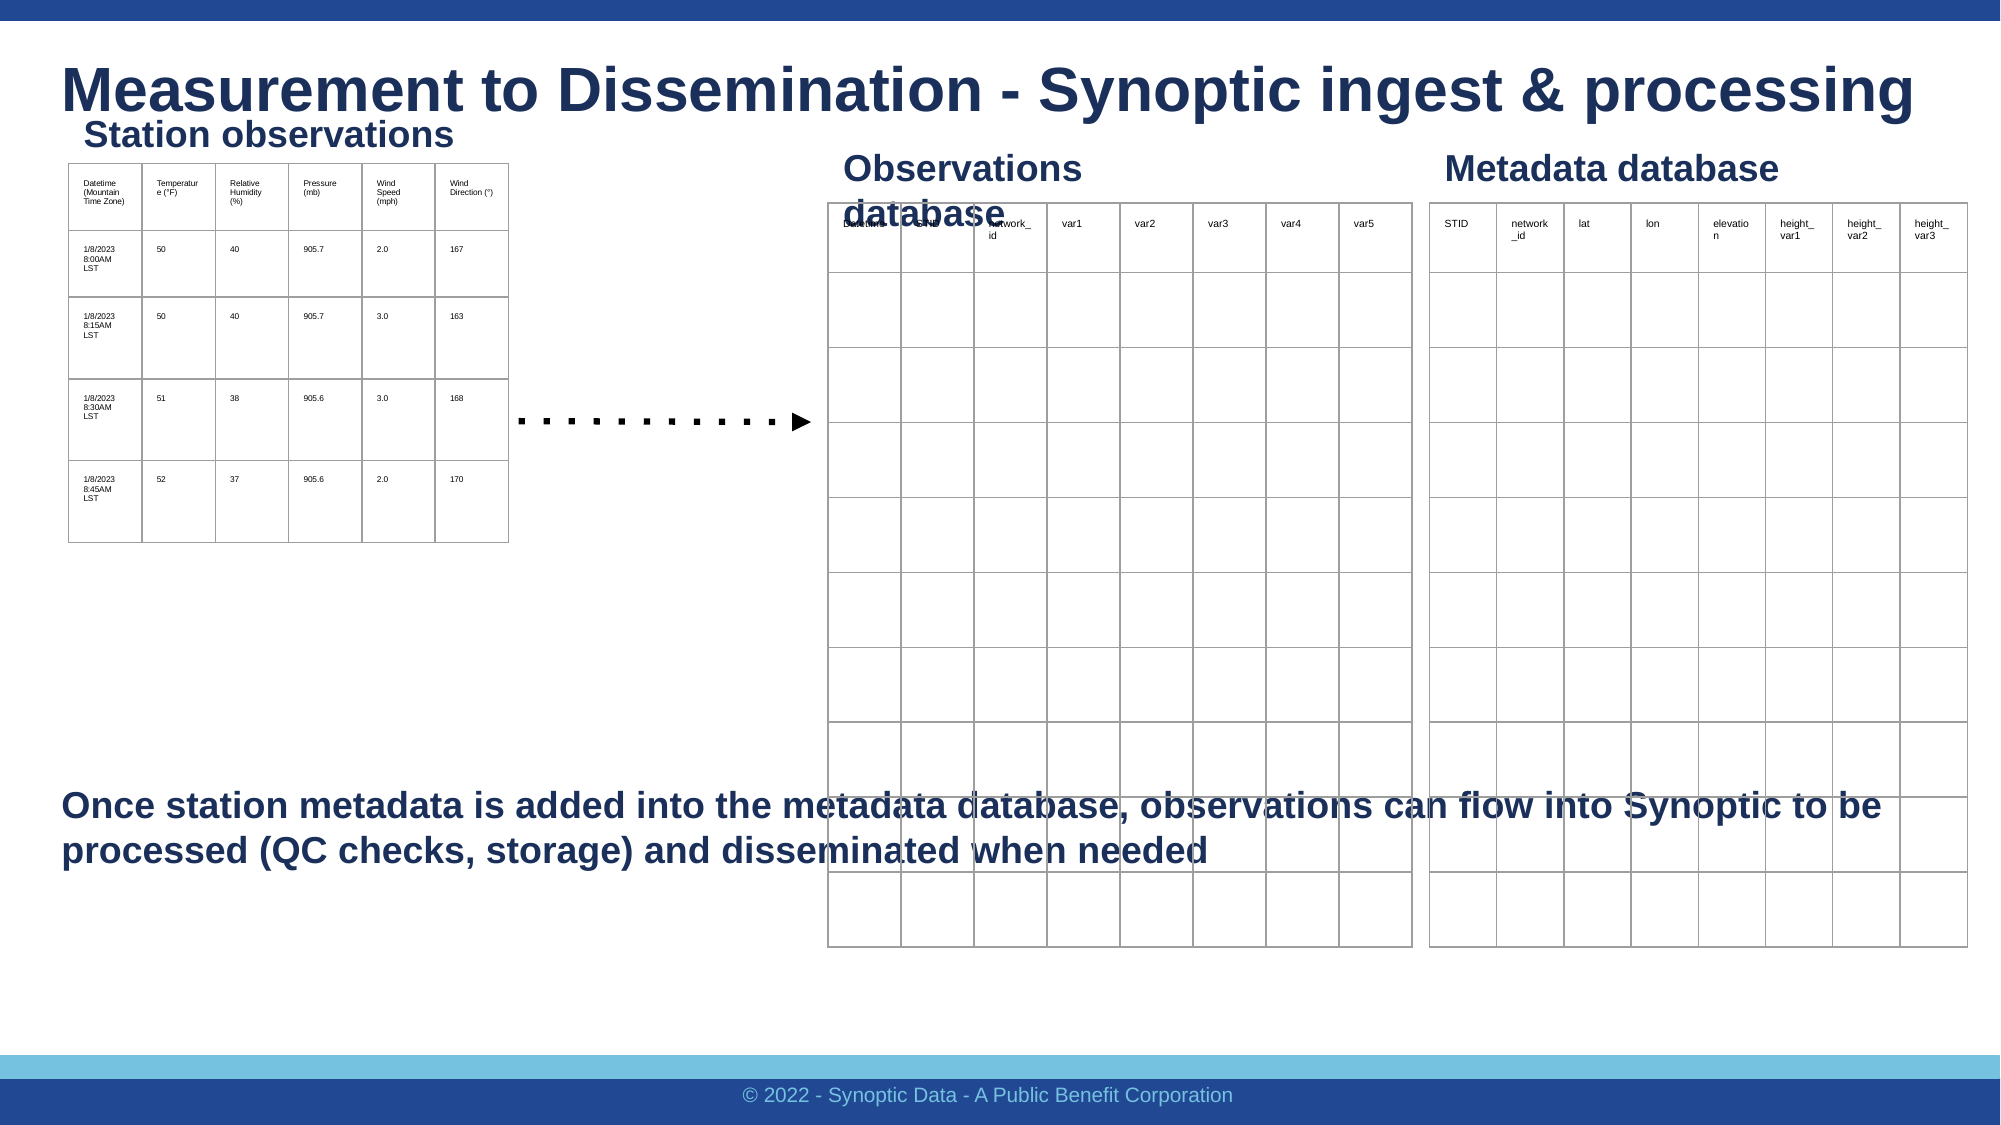

Measurement to Dissemination - Synoptic ingest & processing
Station observations
Observations database
Metadata database
| Datetime (Mountain Time Zone) | Temperature (°F) | Relative Humidity (%) | Pressure (mb) | Wind Speed (mph) | Wind Direction (°) |
| --- | --- | --- | --- | --- | --- |
| 1/8/2023 8:00AM LST | 50 | 40 | 905.7 | 2.0 | 167 |
| 1/8/2023 8:15AM LST | 50 | 40 | 905.7 | 3.0 | 163 |
| 1/8/2023 8:30AM LST | 51 | 38 | 905.6 | 3.0 | 168 |
| 1/8/2023 8:45AM LST | 52 | 37 | 905.6 | 2.0 | 170 |
| Datetime | STID | network\_id | var1 | var2 | var3 | var4 | var5 |
| --- | --- | --- | --- | --- | --- | --- | --- |
|  |  |  |  |  |  |  |  |
|  |  |  |  |  |  |  |  |
|  |  |  |  |  |  |  |  |
|  |  |  |  |  |  |  |  |
|  |  |  |  |  |  |  |  |
|  |  |  |  |  |  |  |  |
|  |  |  |  |  |  |  |  |
|  |  |  |  |  |  |  |  |
|  |  |  |  |  |  |  |  |
| STID | network\_id | lat | lon | elevation | height\_var1 | height\_var2 | height\_var3 |
| --- | --- | --- | --- | --- | --- | --- | --- |
|  |  |  |  |  |  |  |  |
|  |  |  |  |  |  |  |  |
|  |  |  |  |  |  |  |  |
|  |  |  |  |  |  |  |  |
|  |  |  |  |  |  |  |  |
|  |  |  |  |  |  |  |  |
|  |  |  |  |  |  |  |  |
|  |  |  |  |  |  |  |  |
|  |  |  |  |  |  |  |  |
Once station metadata is added into the metadata database, observations can flow into Synoptic to be processed (QC checks, storage) and disseminated when needed

© 2022 - Synoptic Data - A Public Benefit Corporation